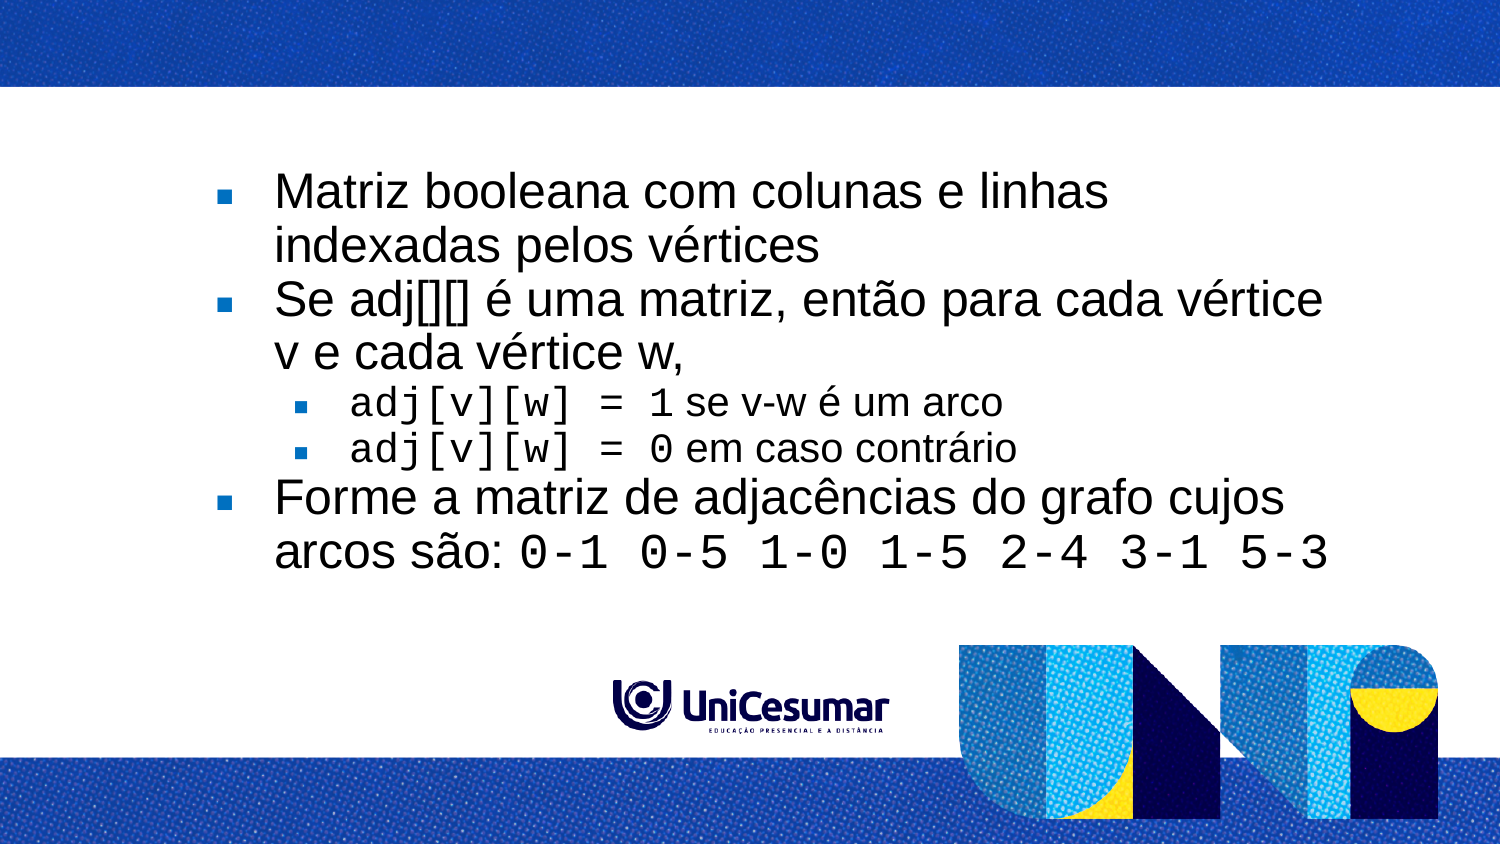

Matriz booleana com colunas e linhas indexadas pelos vértices
Se adj[][] é uma matriz, então para cada vértice v e cada vértice w,
adj[v][w] = 1 se v-w é um arco
adj[v][w] = 0 em caso contrário
Forme a matriz de adjacências do grafo cujos arcos são: 0-1 0-5 1-0 1-5 2-4 3-1 5-3